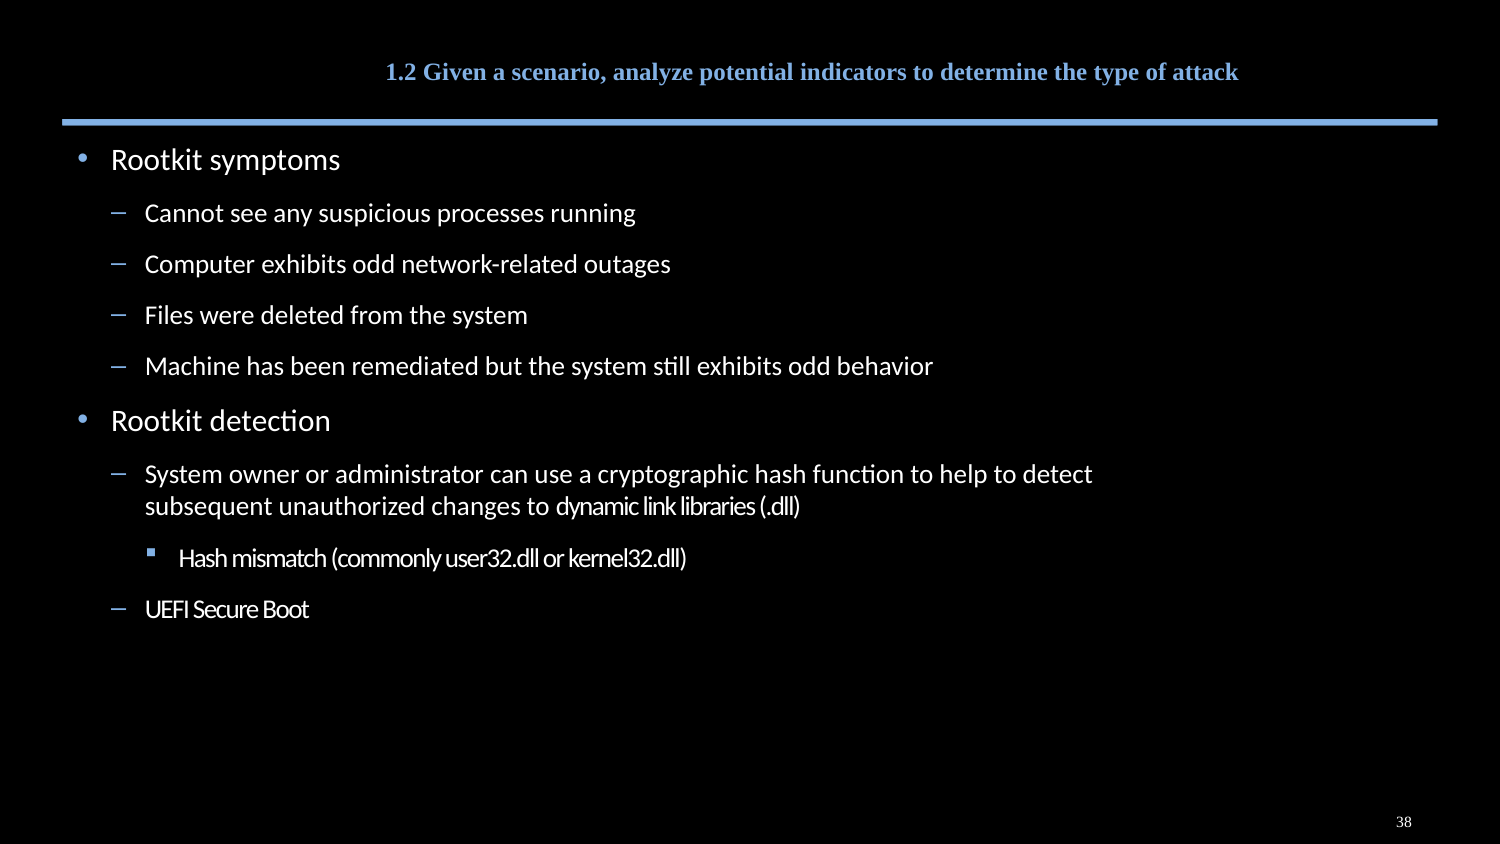

# 1.2 Given a scenario, analyze potential indicators to determine the type of attack
Rootkit symptoms
Cannot see any suspicious processes running
Computer exhibits odd network-related outages
Files were deleted from the system
Machine has been remediated but the system still exhibits odd behavior
Rootkit detection
System owner or administrator can use a cryptographic hash function to help to detect subsequent unauthorized changes to dynamic link libraries (.dll)
Hash mismatch (commonly user32.dll or kernel32.dll)
UEFI Secure Boot

38